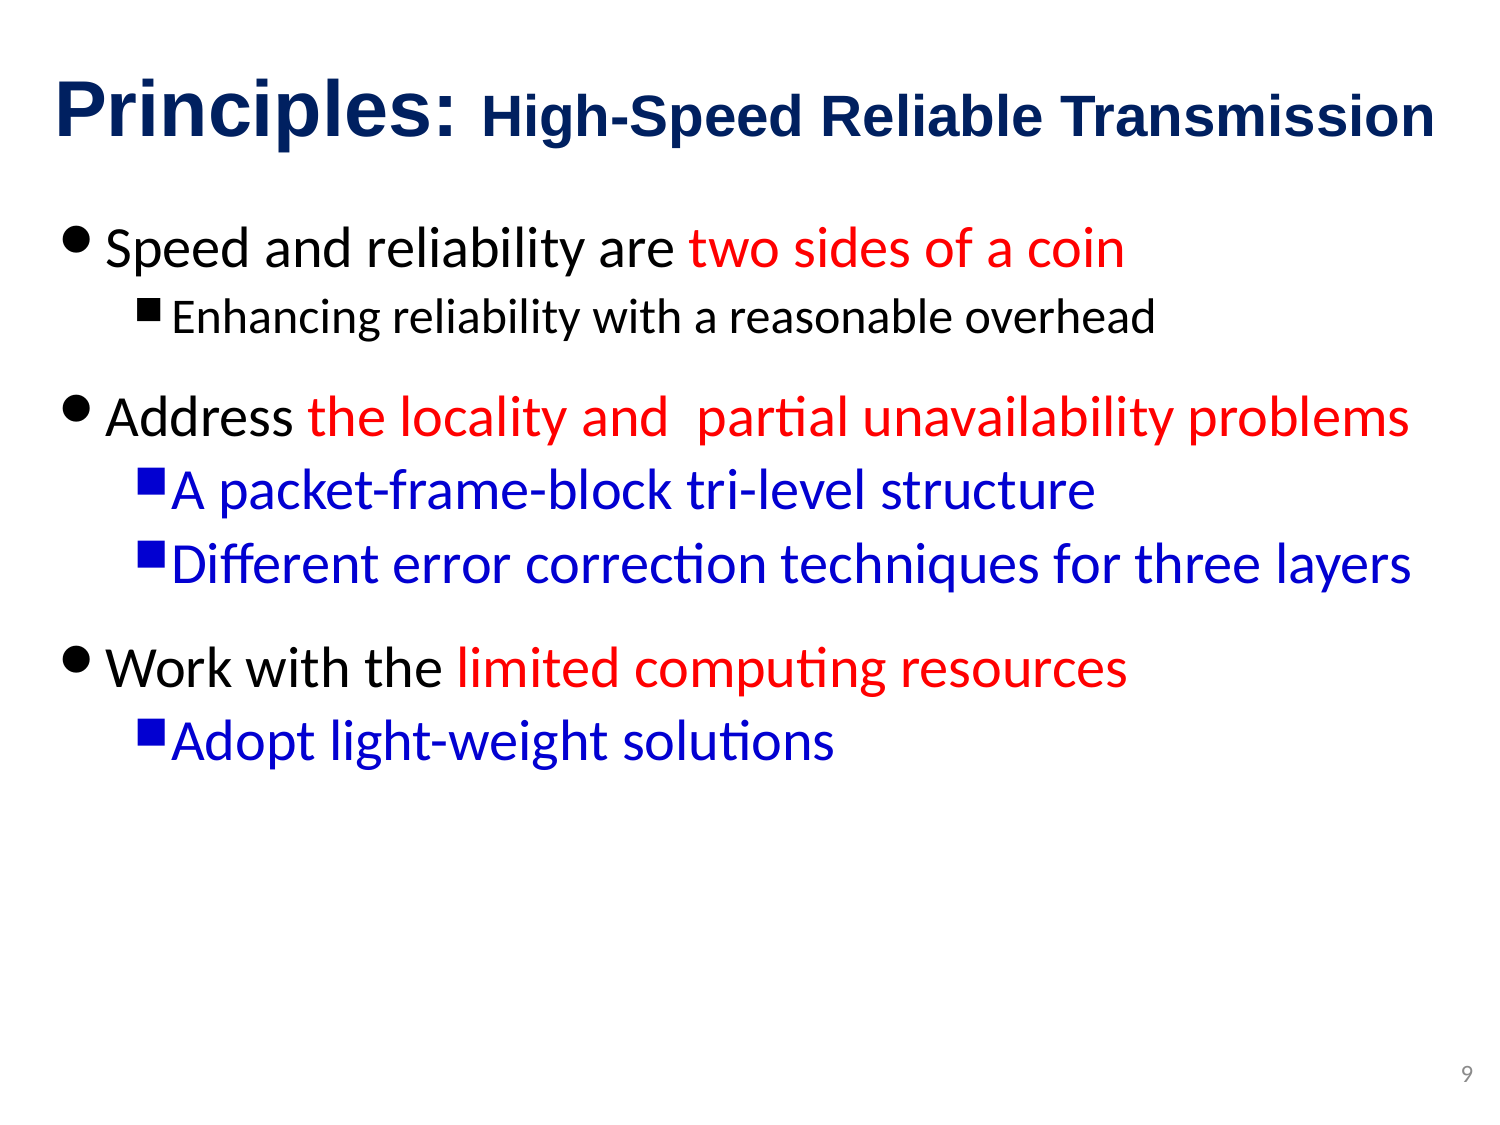

# Principles: High-Speed Reliable Transmission
Speed and reliability are two sides of a coin
Enhancing reliability with a reasonable overhead
Address the locality and  partial unavailability problems
A packet-frame-block tri-level structure
Different error correction techniques for three layers
Work with the limited computing resources
Adopt light-weight solutions
9